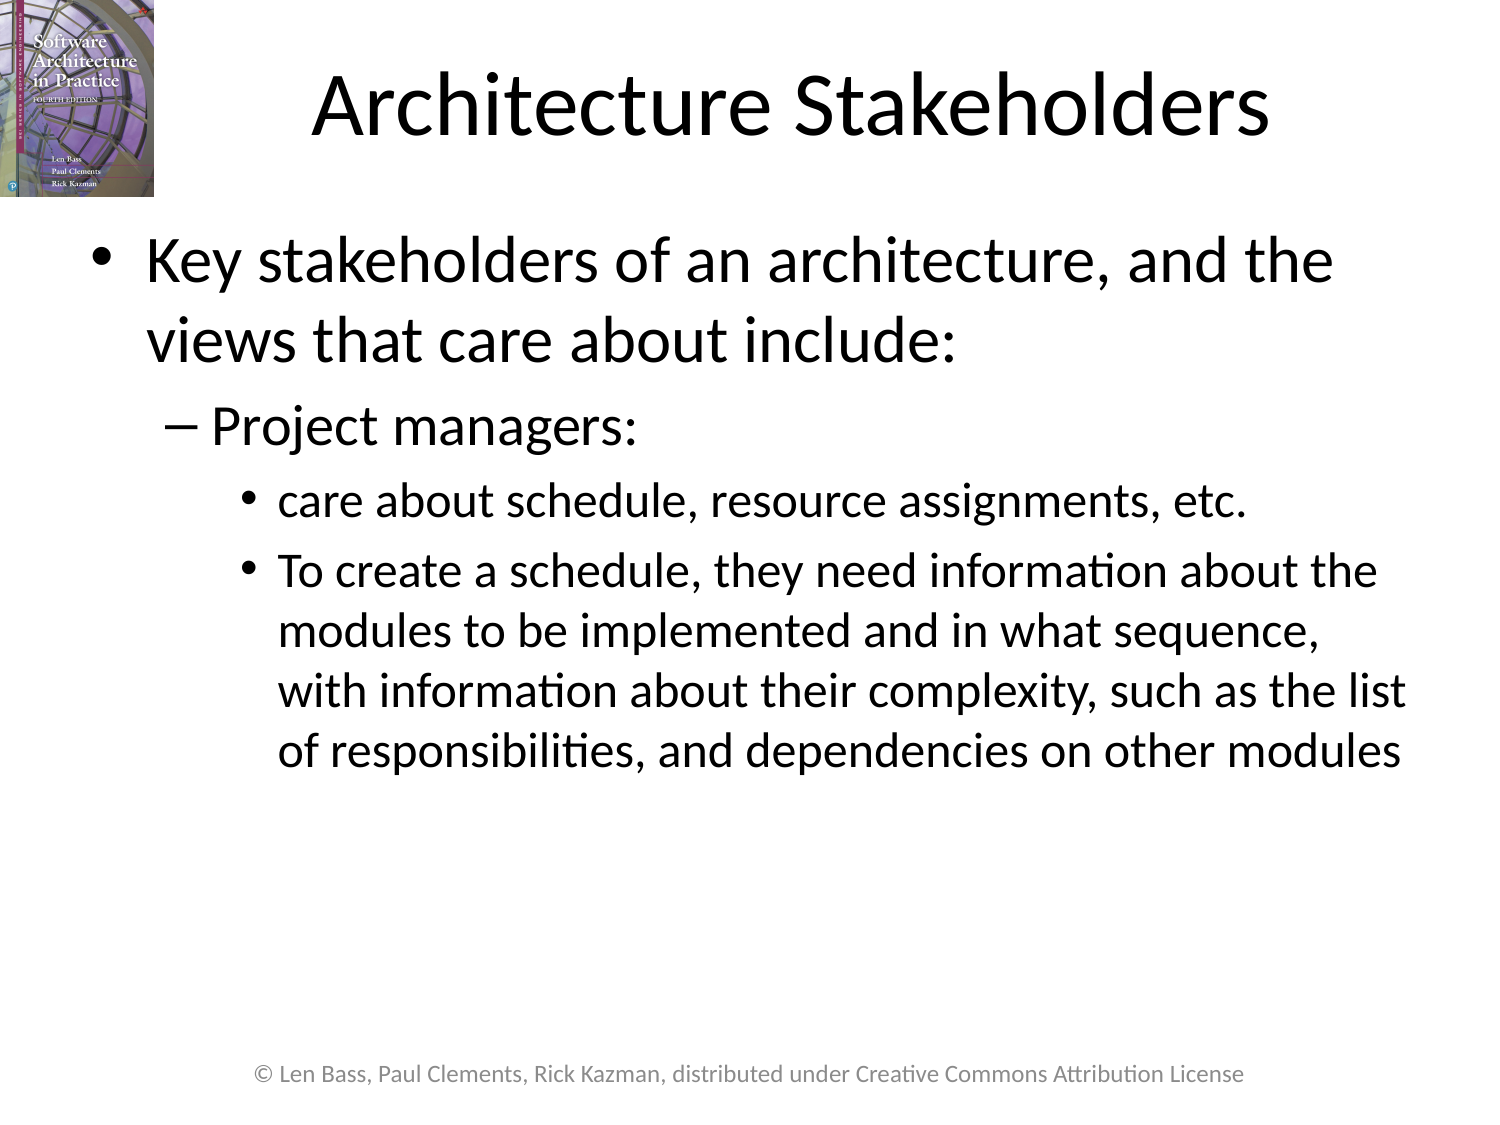

# Architecture Stakeholders
Key stakeholders of an architecture, and the views that care about include:
Project managers:
care about schedule, resource assignments, etc.
To create a schedule, they need information about the modules to be implemented and in what sequence, with information about their complexity, such as the list of responsibilities, and dependencies on other modules

© Len Bass, Paul Clements, Rick Kazman, distributed under Creative Commons Attribution License